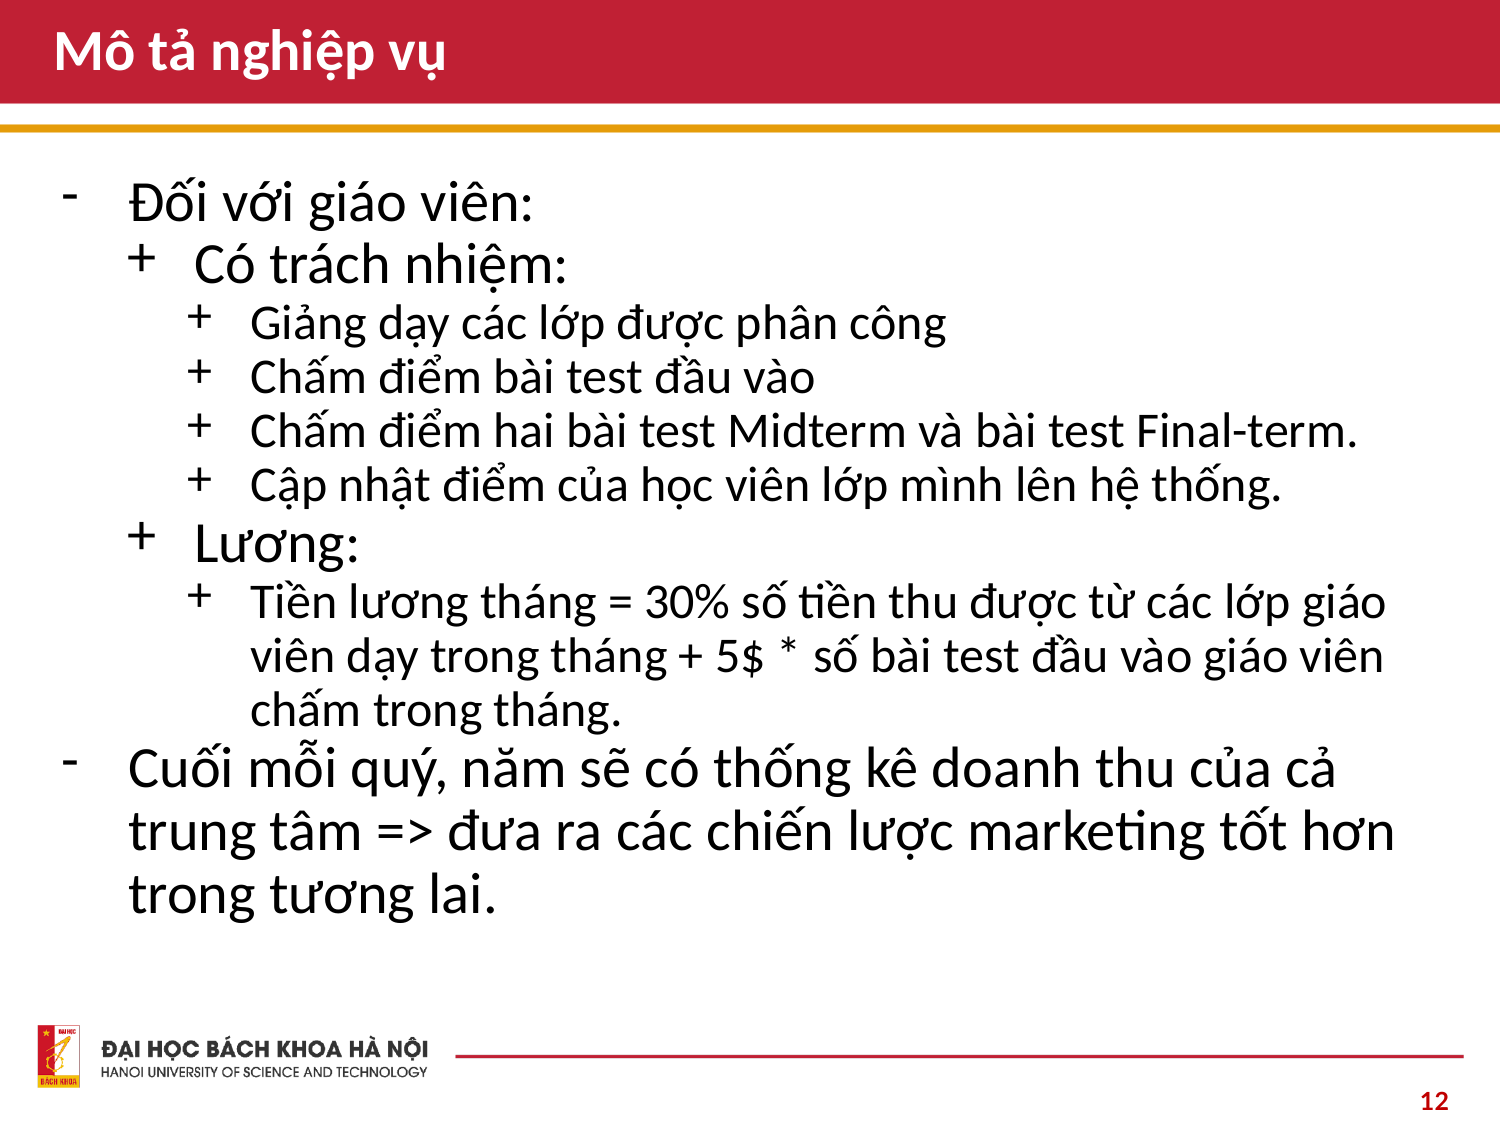

# Mô tả nghiệp vụ
Đối với giáo viên:
Có trách nhiệm:
Giảng dạy các lớp được phân công
Chấm điểm bài test đầu vào
Chấm điểm hai bài test Midterm và bài test Final-term.
Cập nhật điểm của học viên lớp mình lên hệ thống.
Lương:
Tiền lương tháng = 30% số tiền thu được từ các lớp giáo viên dạy trong tháng + 5$ * số bài test đầu vào giáo viên chấm trong tháng.
Cuối mỗi quý, năm sẽ có thống kê doanh thu của cả trung tâm => đưa ra các chiến lược marketing tốt hơn trong tương lai.

12